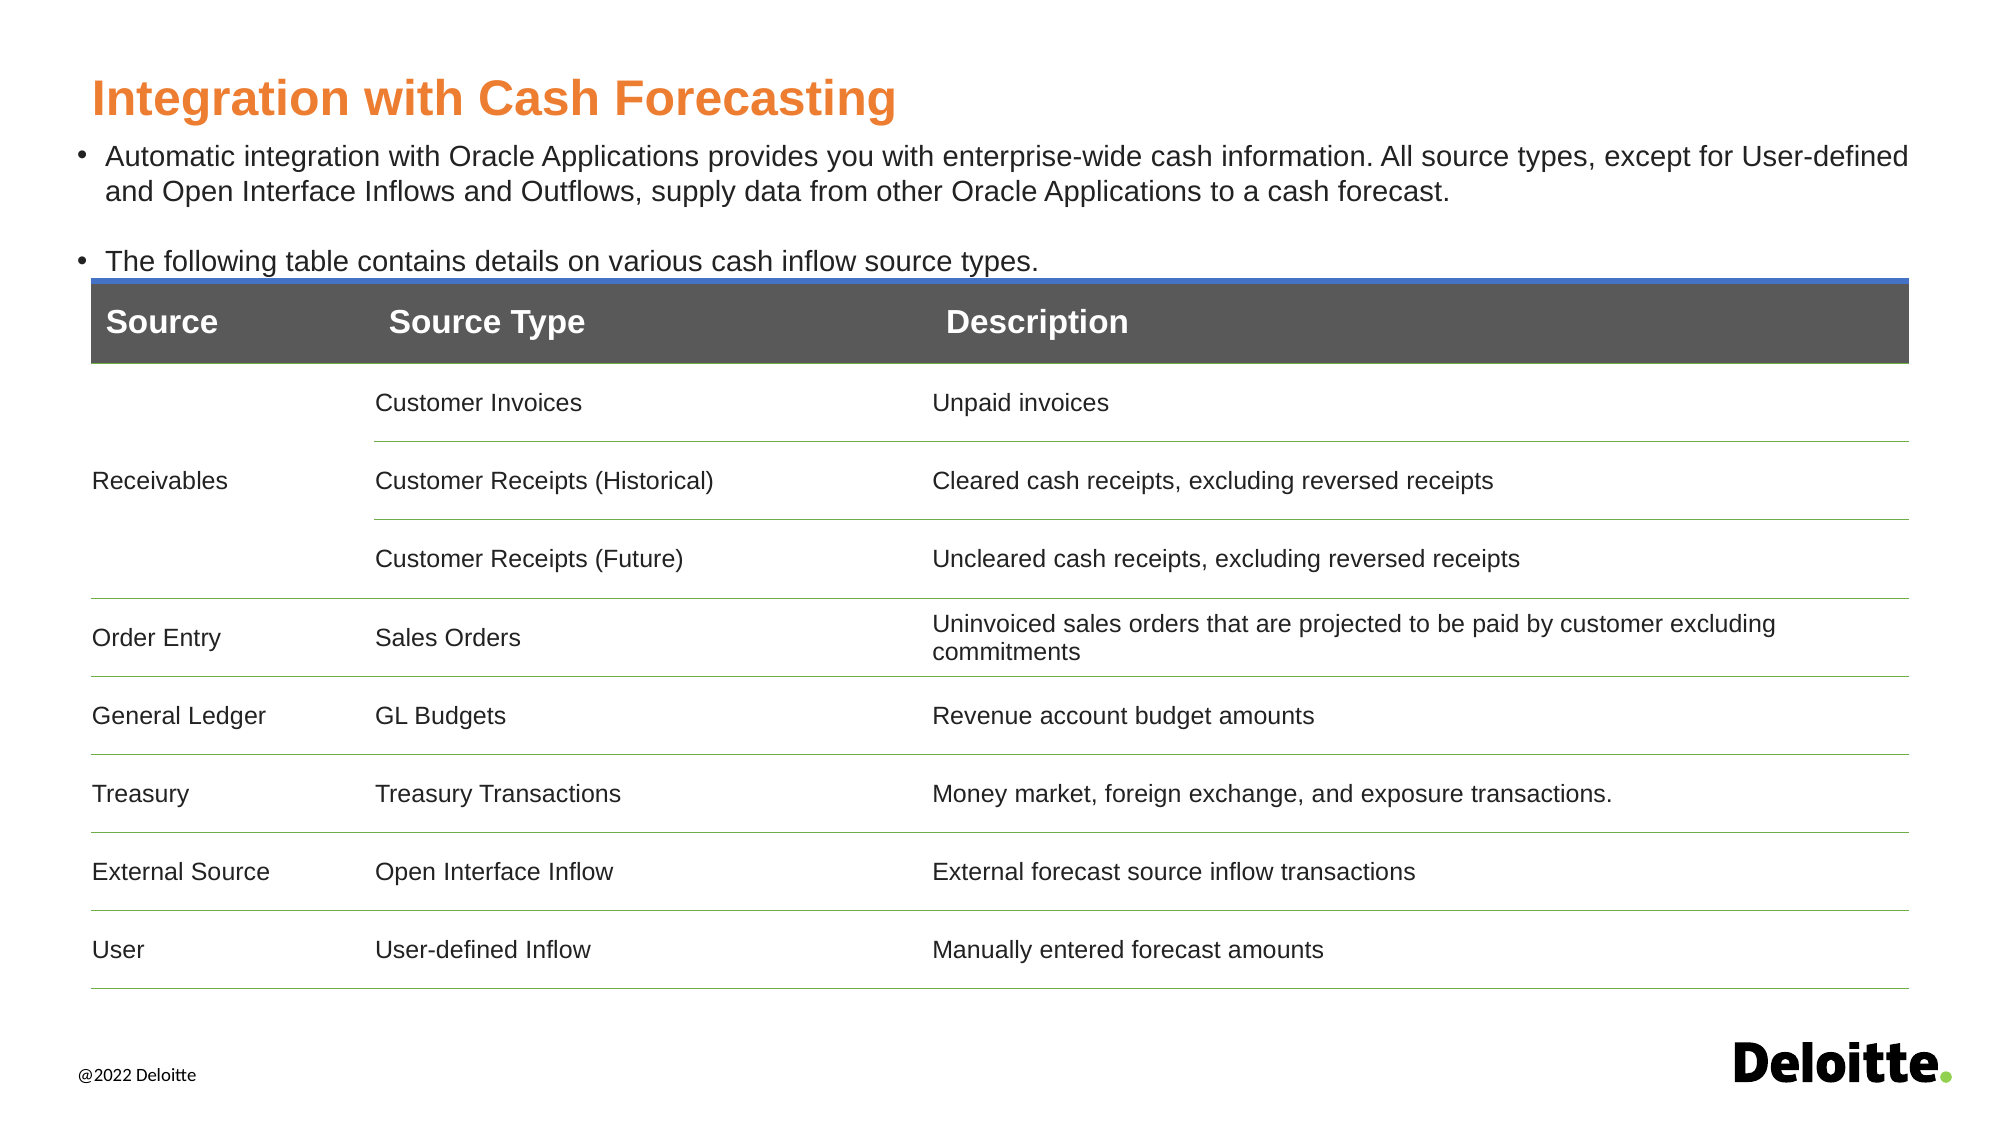

Integration with Cash Forecasting
Automatic integration with Oracle Applications provides you with enterprise-wide cash information. All source types, except for User-defined and Open Interface Inflows and Outflows, supply data from other Oracle Applications to a cash forecast.

The following table contains details on various cash inflow source types.

| Source | Source Type | Description |
| --- | --- | --- |
| Receivables | Customer Invoices | Unpaid invoices |
|  | Customer Receipts (Historical) | Cleared cash receipts, excluding reversed receipts |
|  | Customer Receipts (Future) | Uncleared cash receipts, excluding reversed receipts |
| Order Entry | Sales Orders | Uninvoiced sales orders that are projected to be paid by customer excluding commitments |
| General Ledger | GL Budgets | Revenue account budget amounts |
| Treasury | Treasury Transactions | Money market, foreign exchange, and exposure transactions. |
| External Source | Open Interface Inflow | External forecast source inflow transactions |
| User | User-defined Inflow | Manually entered forecast amounts |